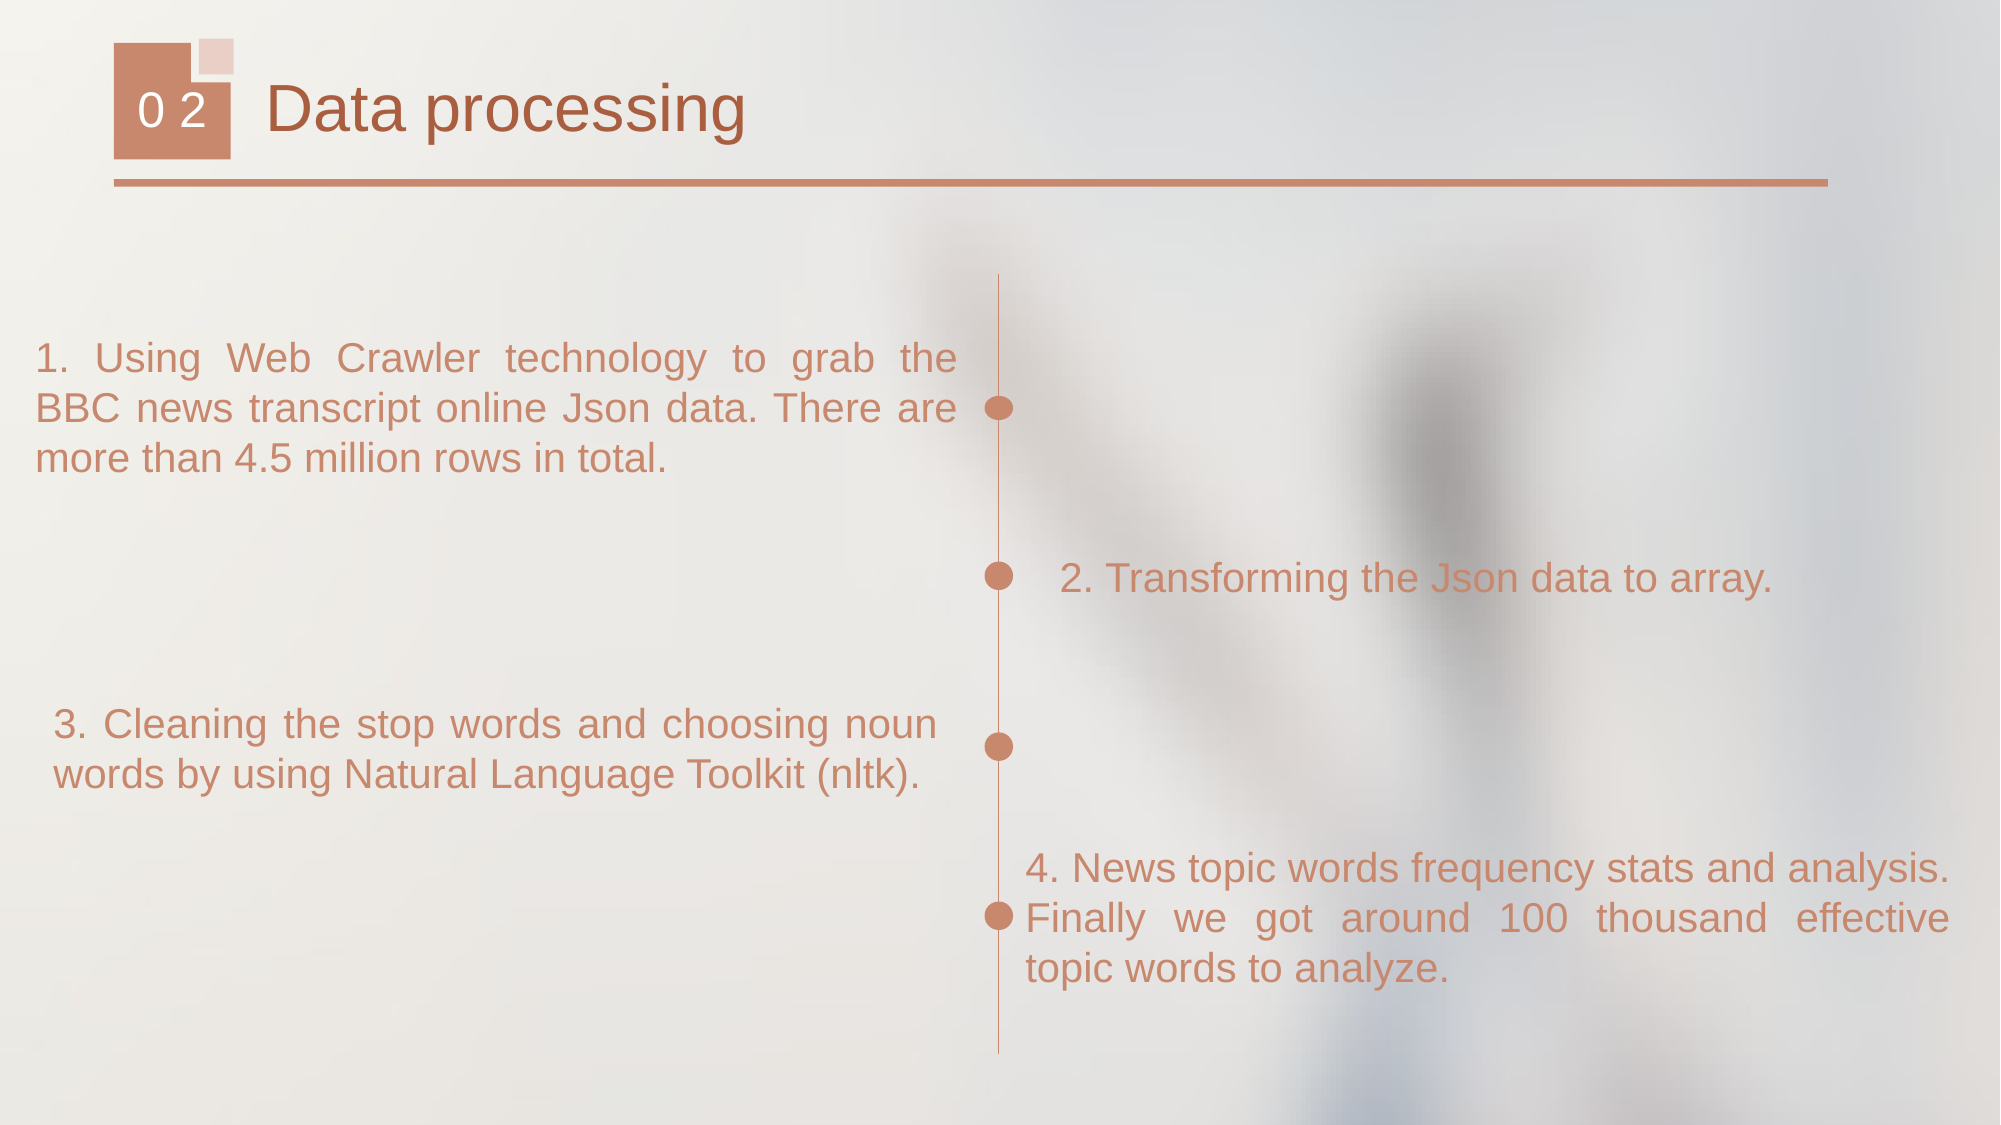

Data processing

0 2
0.1

1. Using Web Crawler technology to grab the BBC news transcript online Json data. There are more than 4.5 million rows in total.

2. Transforming the Json data to array.

3. Cleaning the stop words and choosing noun words by using Natural Language Toolkit (nltk).

4. News topic words frequency stats and analysis. Finally we got around 100 thousand effective topic words to analyze.